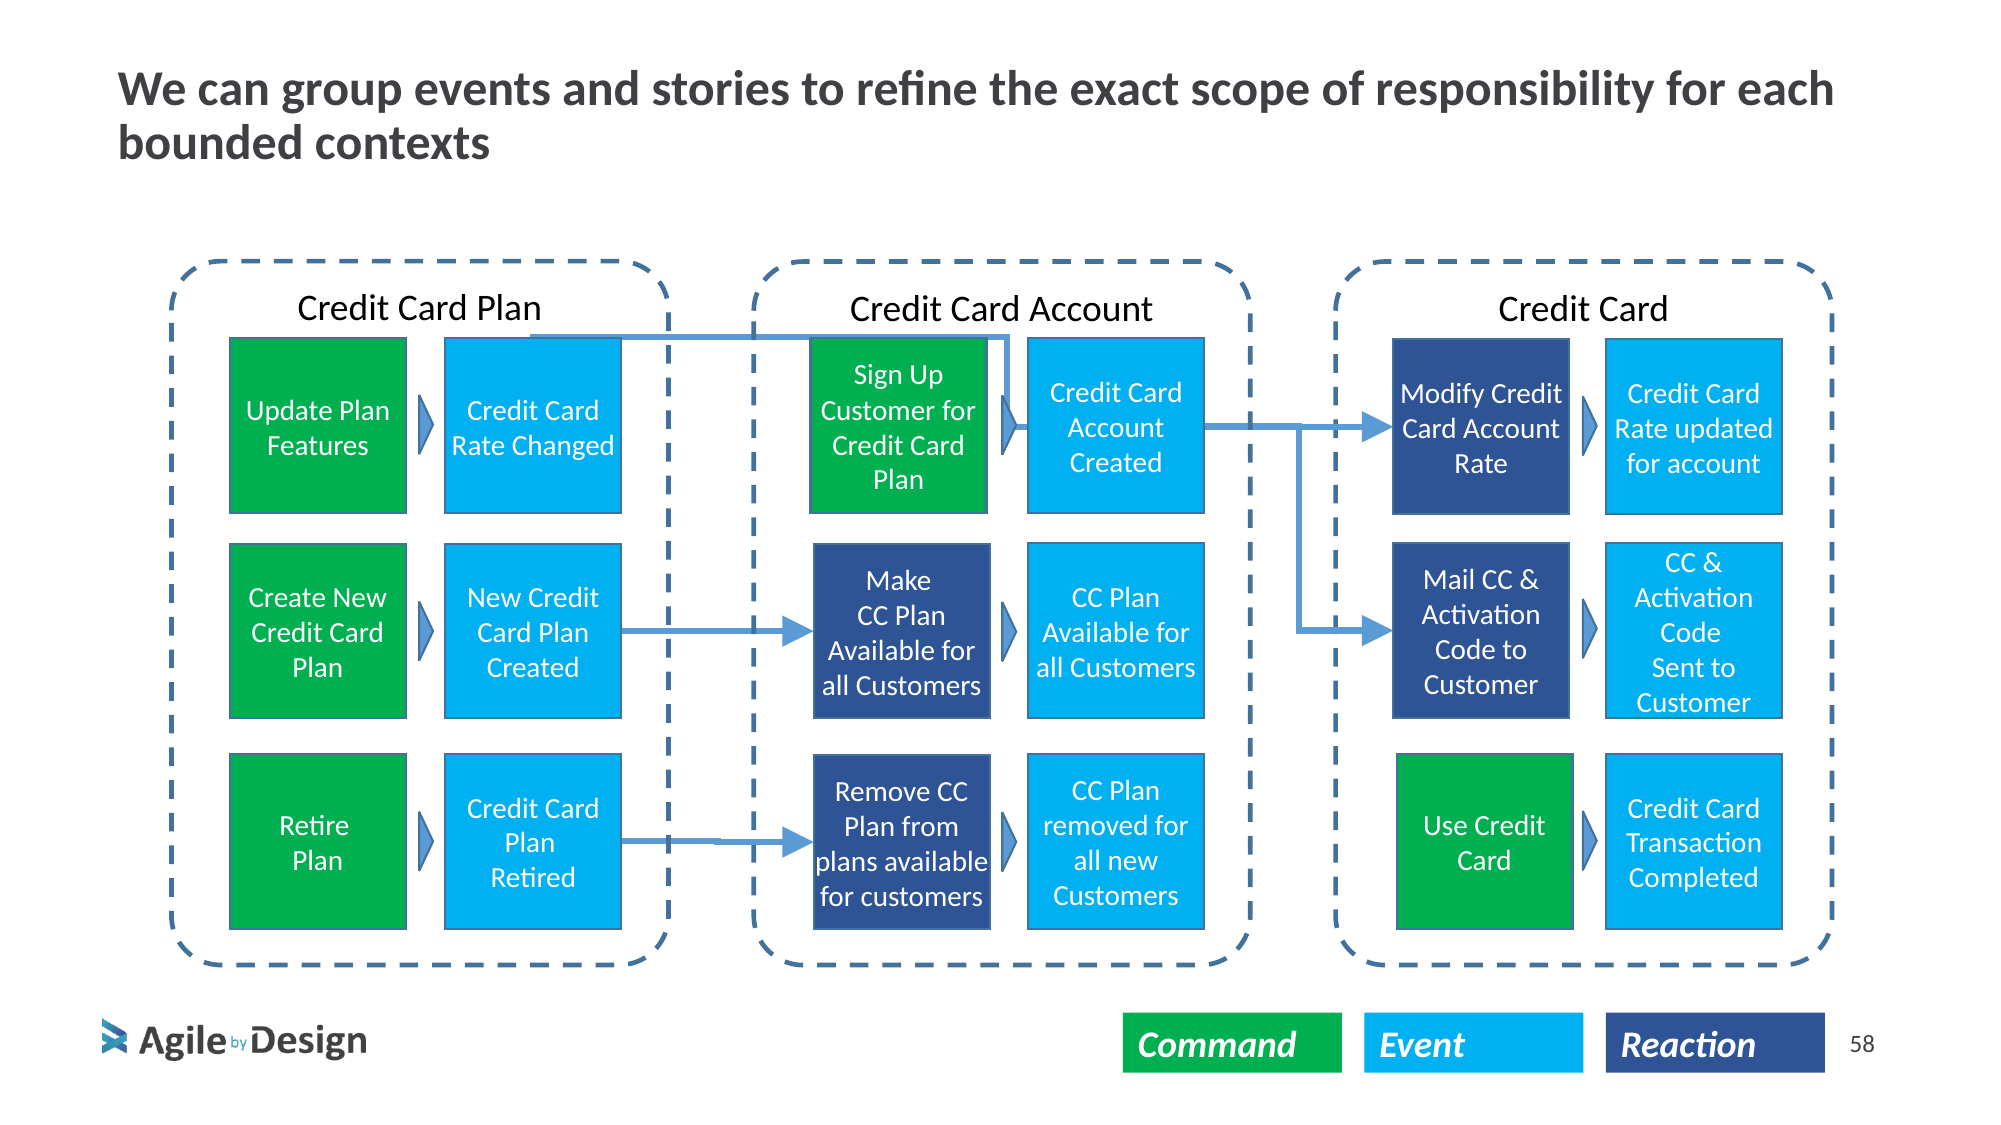

# We can group events and stories to refine the exact scope of responsibility for each bounded contexts
Credit Card Plan
Credit Card Account
Credit Card
Update Plan Features
Credit Card Rate Changed

Create New Credit Card Plan
New Credit Card Plan Created

Retire
Plan
Credit Card Plan
Retired

Sign Up Customer for Credit Card Plan
Credit Card Account Created

CC Plan Available for all Customers
Make
CC Plan Available for all Customers

CC Plan removed for all new Customers
Remove CC Plan from plans available for customers

Modify Credit Card Account Rate
Credit Card Rate updated for account

Mail CC & Activation Code to Customer
CC & Activation Code
Sent to Customer

Use Credit Card
Credit Card Transaction Completed

Command
Event
58
Reaction